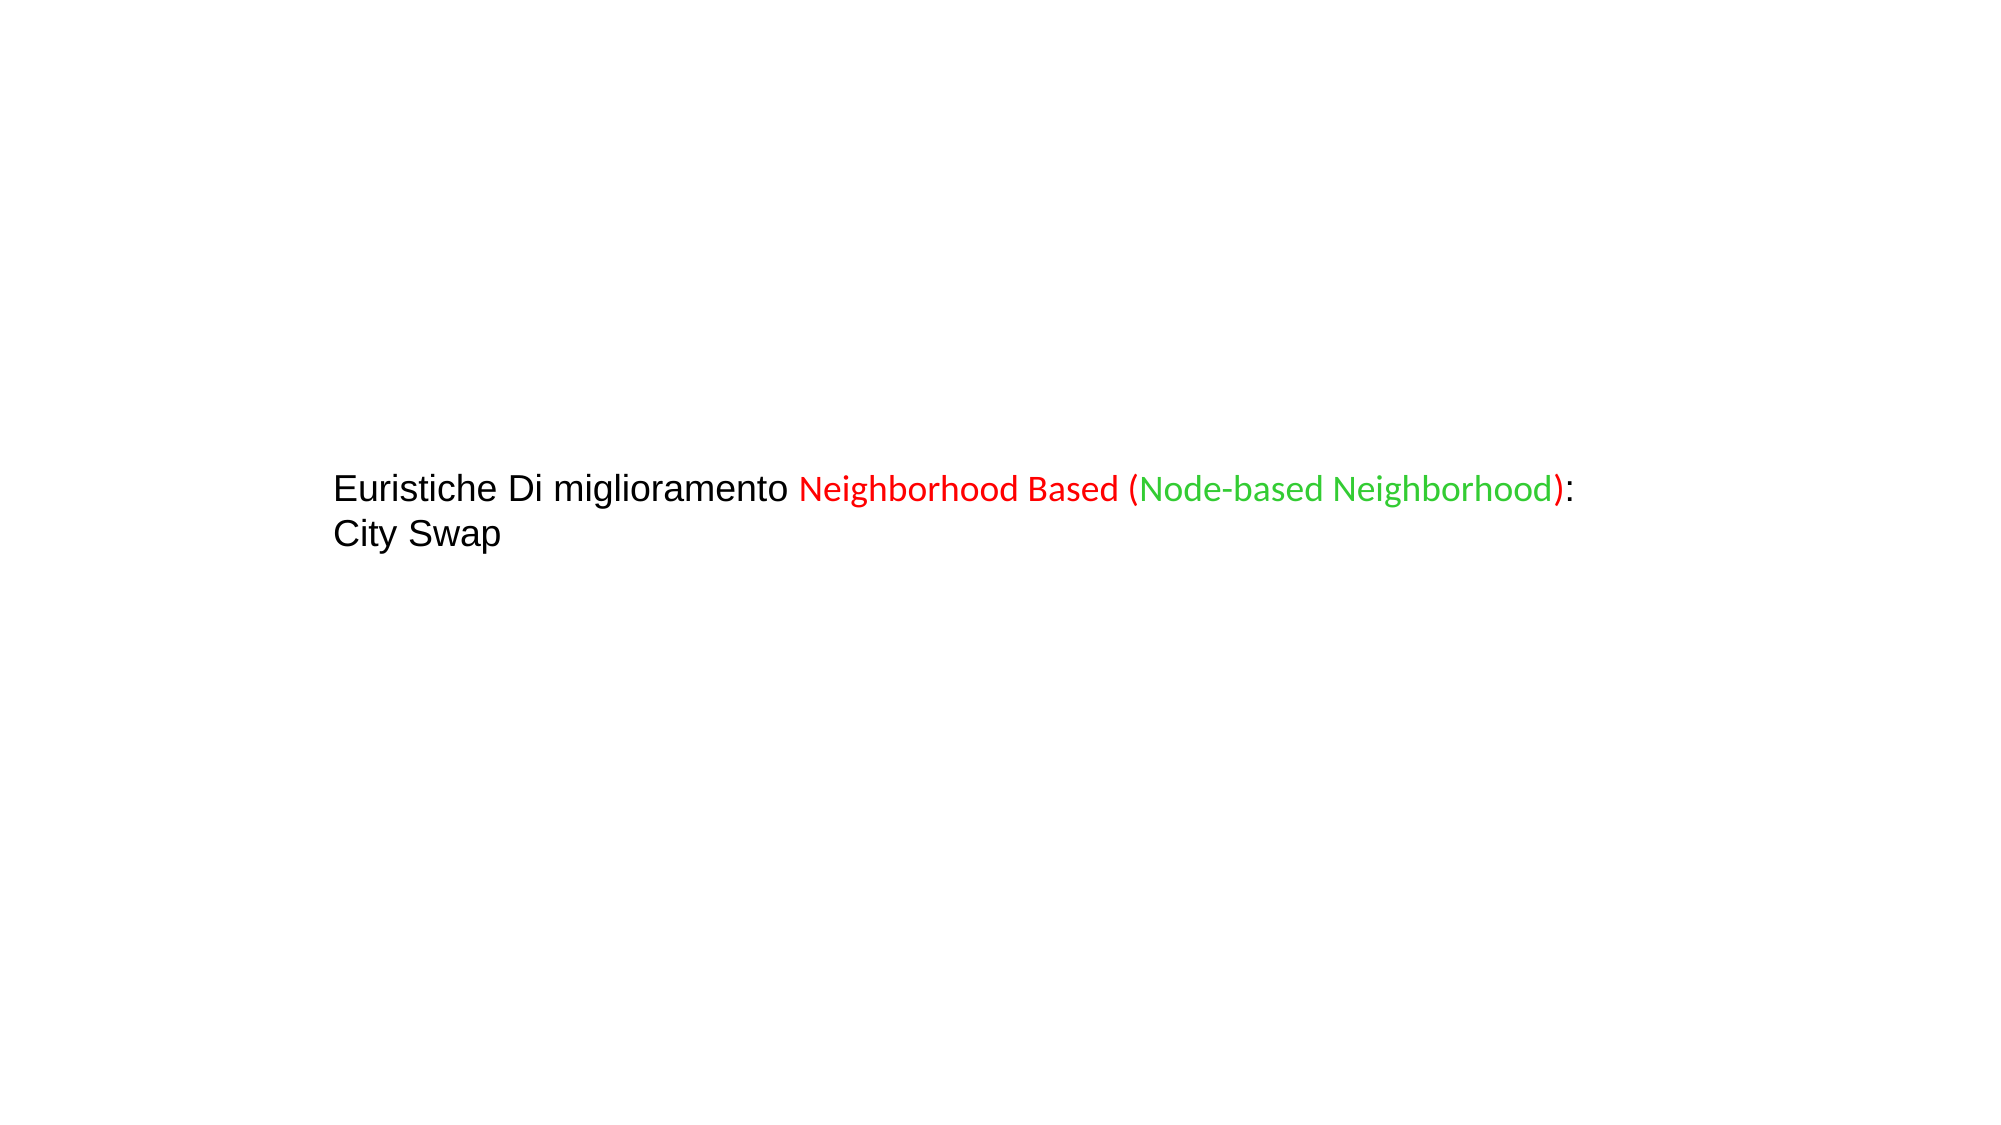

Euristiche Di miglioramento Neighborhood Based (Node-based Neighborhood): City Swap